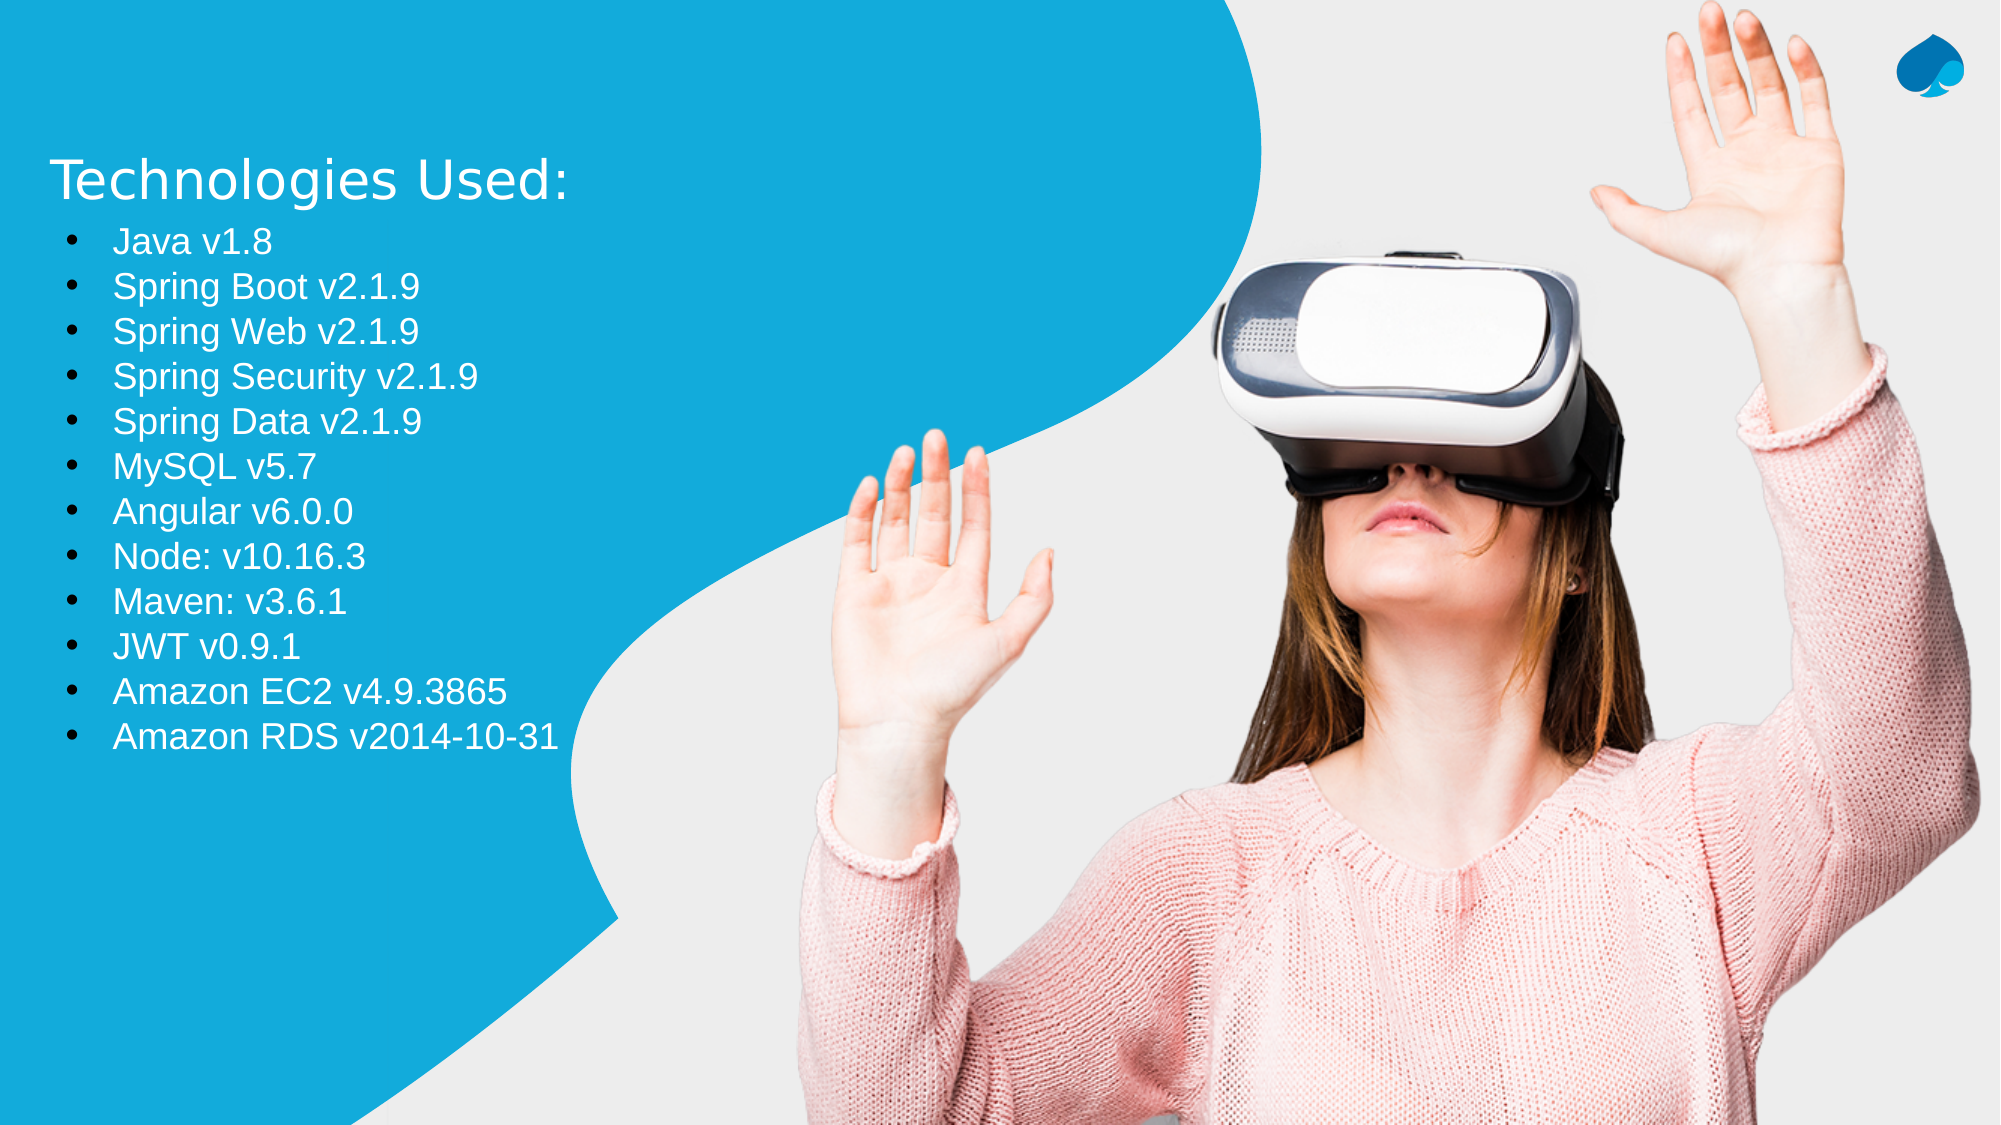

Technologies Used:
Java v1.8
Spring Boot v2.1.9
Spring Web v2.1.9
Spring Security v2.1.9
Spring Data v2.1.9
MySQL v5.7
Angular v6.0.0
Node: v10.16.3
Maven: v3.6.1
JWT v0.9.1
Amazon EC2 v4.9.3865
Amazon RDS v2014-10-31